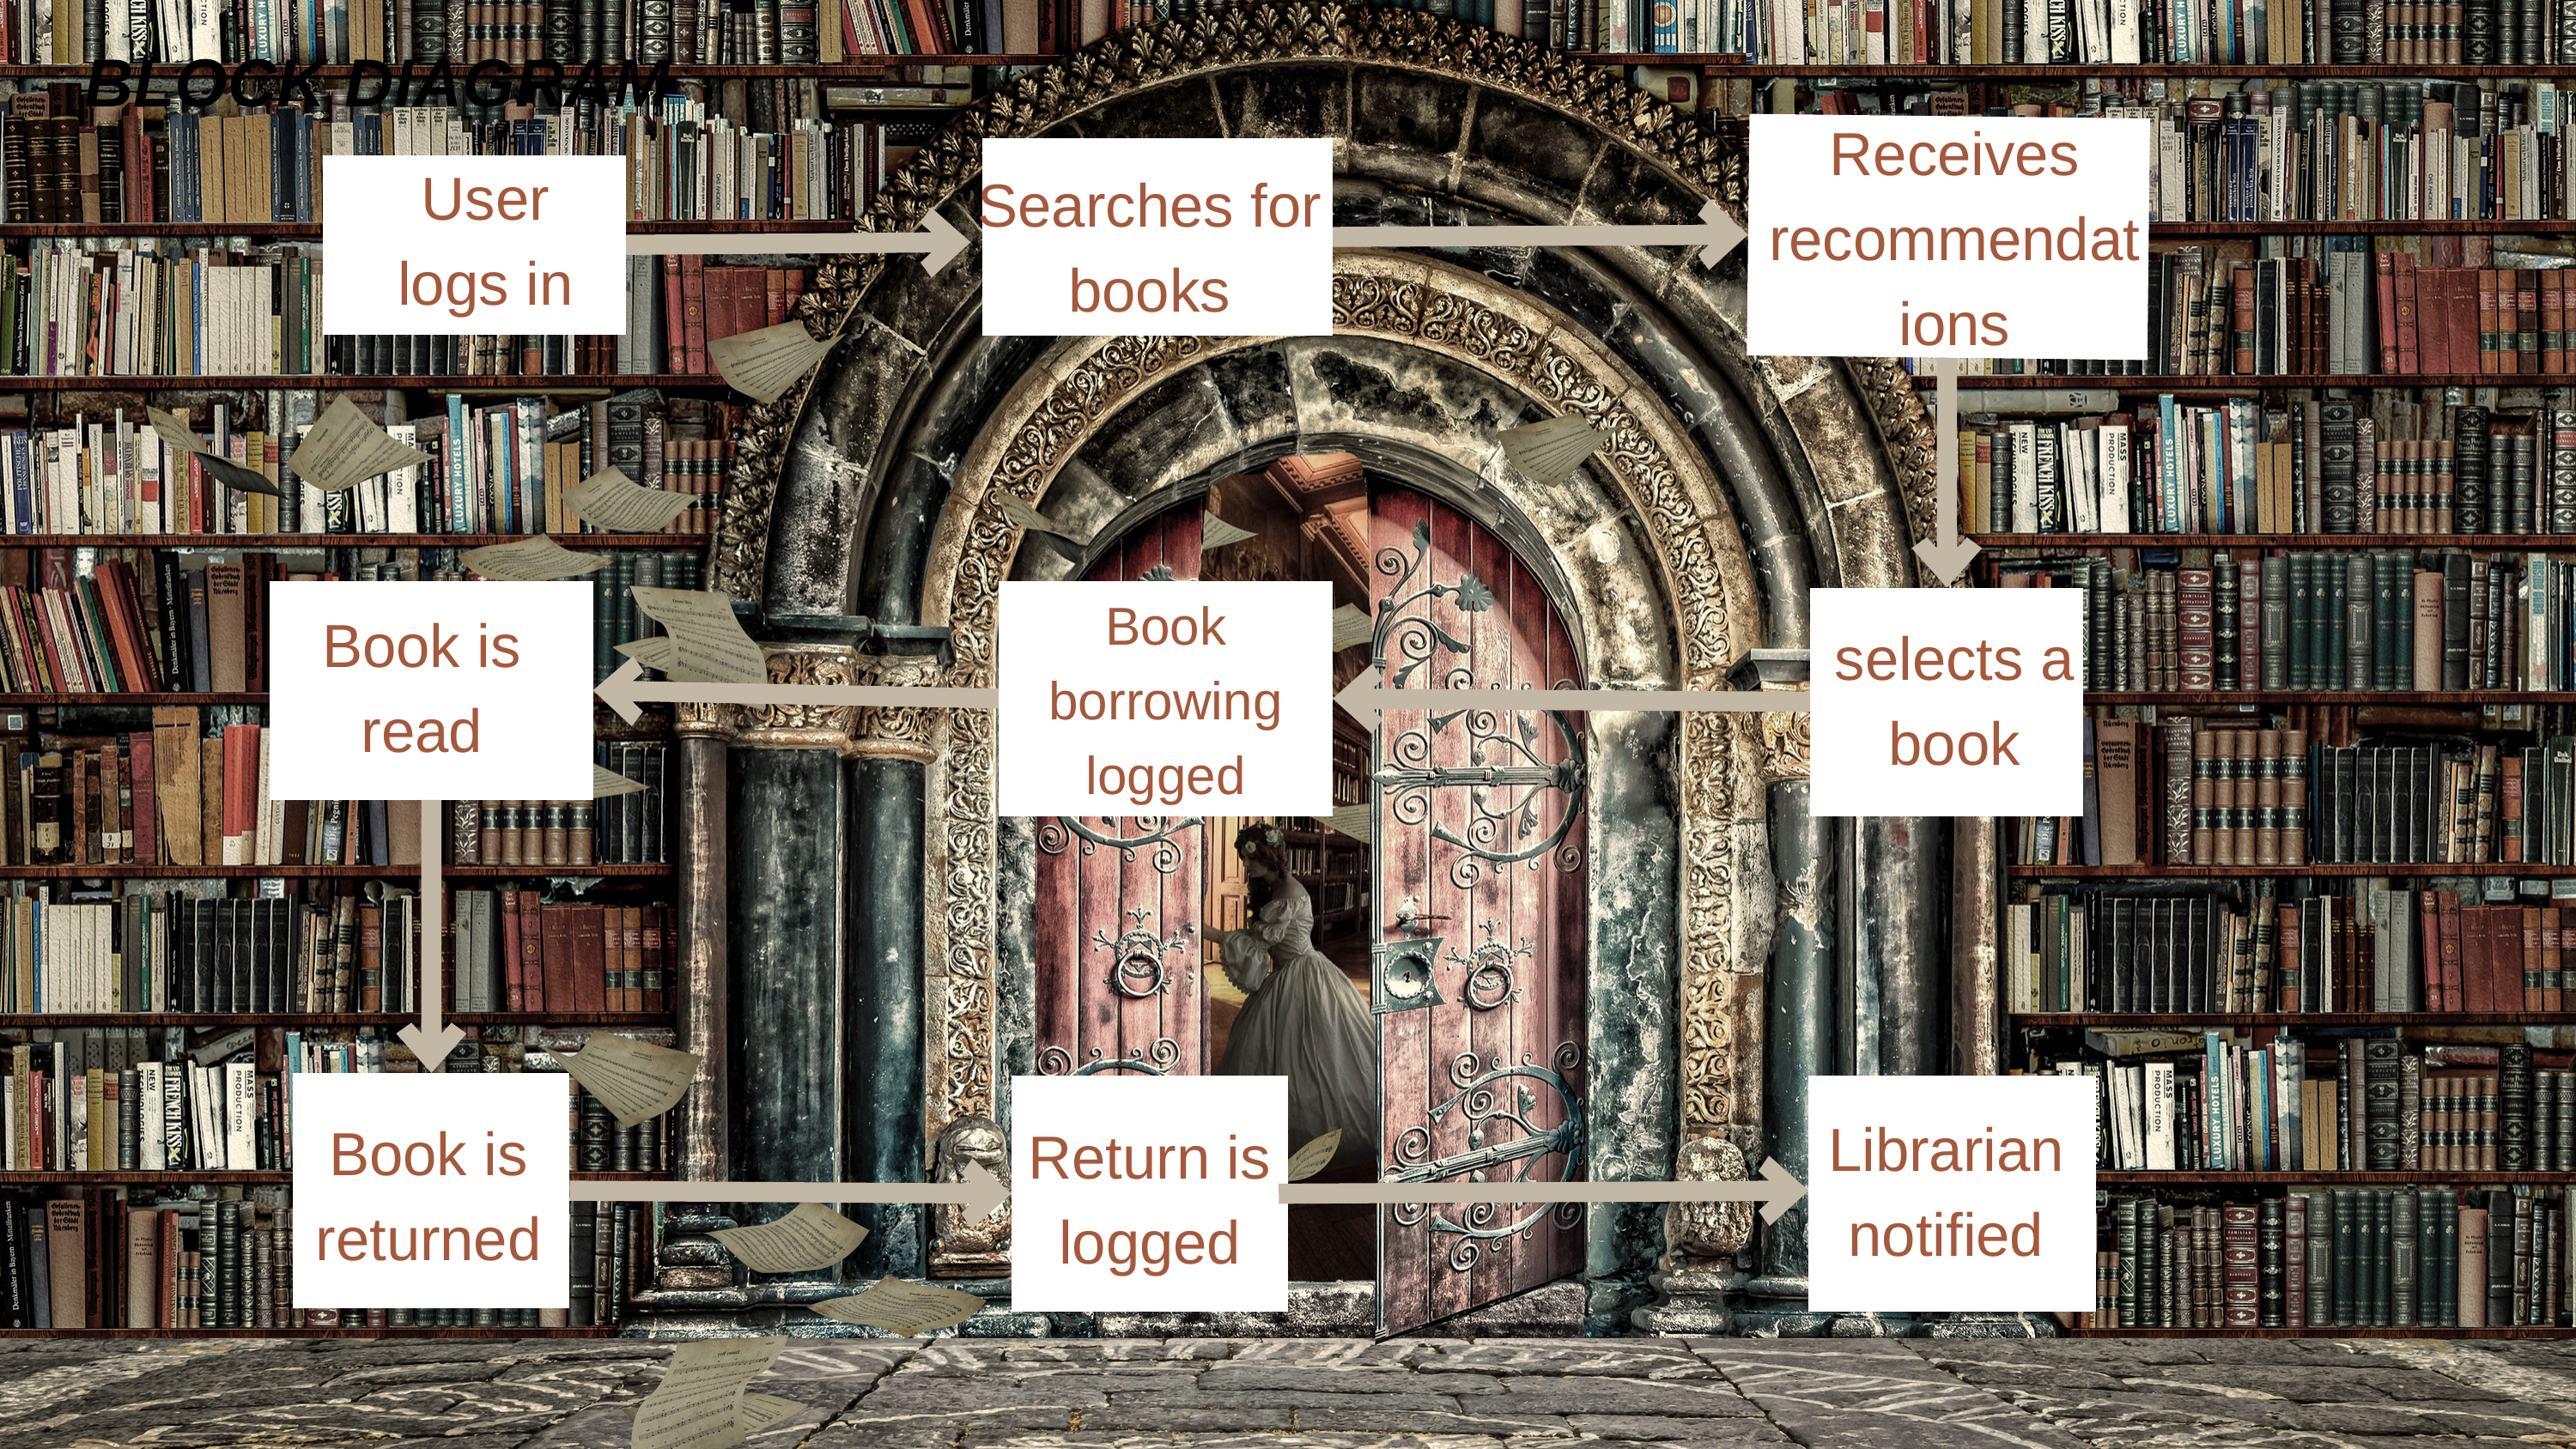

BLOCK DIAGRAM
Receives recommendations

User logs in
Searches for books

Book borrowing logged

Book is read
selects a book

Librarian notified
Book is returned
Return is logged